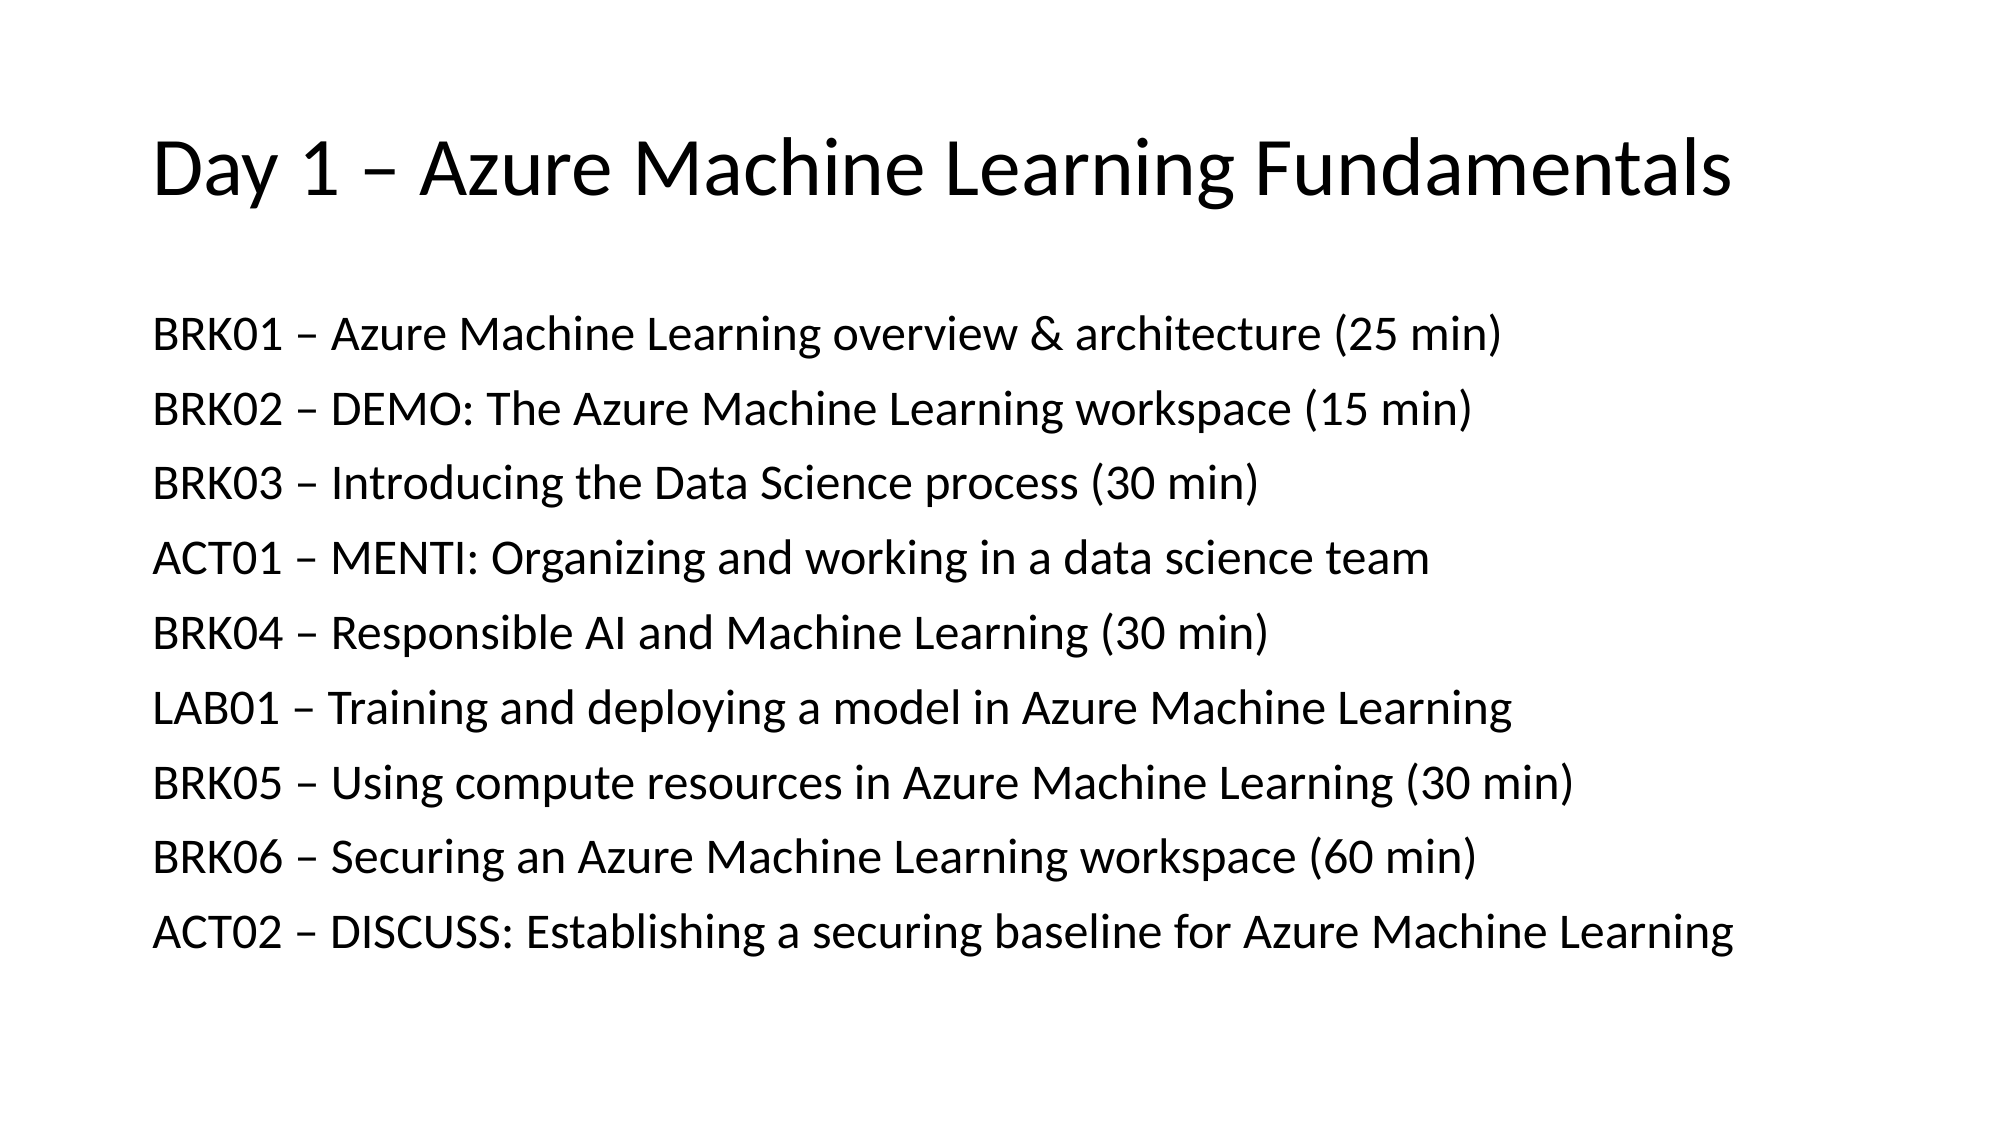

# Day 1 – Azure Machine Learning Fundamentals
BRK01 – Azure Machine Learning overview & architecture (25 min)
BRK02 – DEMO: The Azure Machine Learning workspace (15 min)
BRK03 – Introducing the Data Science process (30 min)
ACT01 – MENTI: Organizing and working in a data science team
BRK04 – Responsible AI and Machine Learning (30 min)
LAB01 – Training and deploying a model in Azure Machine Learning
BRK05 – Using compute resources in Azure Machine Learning (30 min)
BRK06 – Securing an Azure Machine Learning workspace (60 min)
ACT02 – DISCUSS: Establishing a securing baseline for Azure Machine Learning